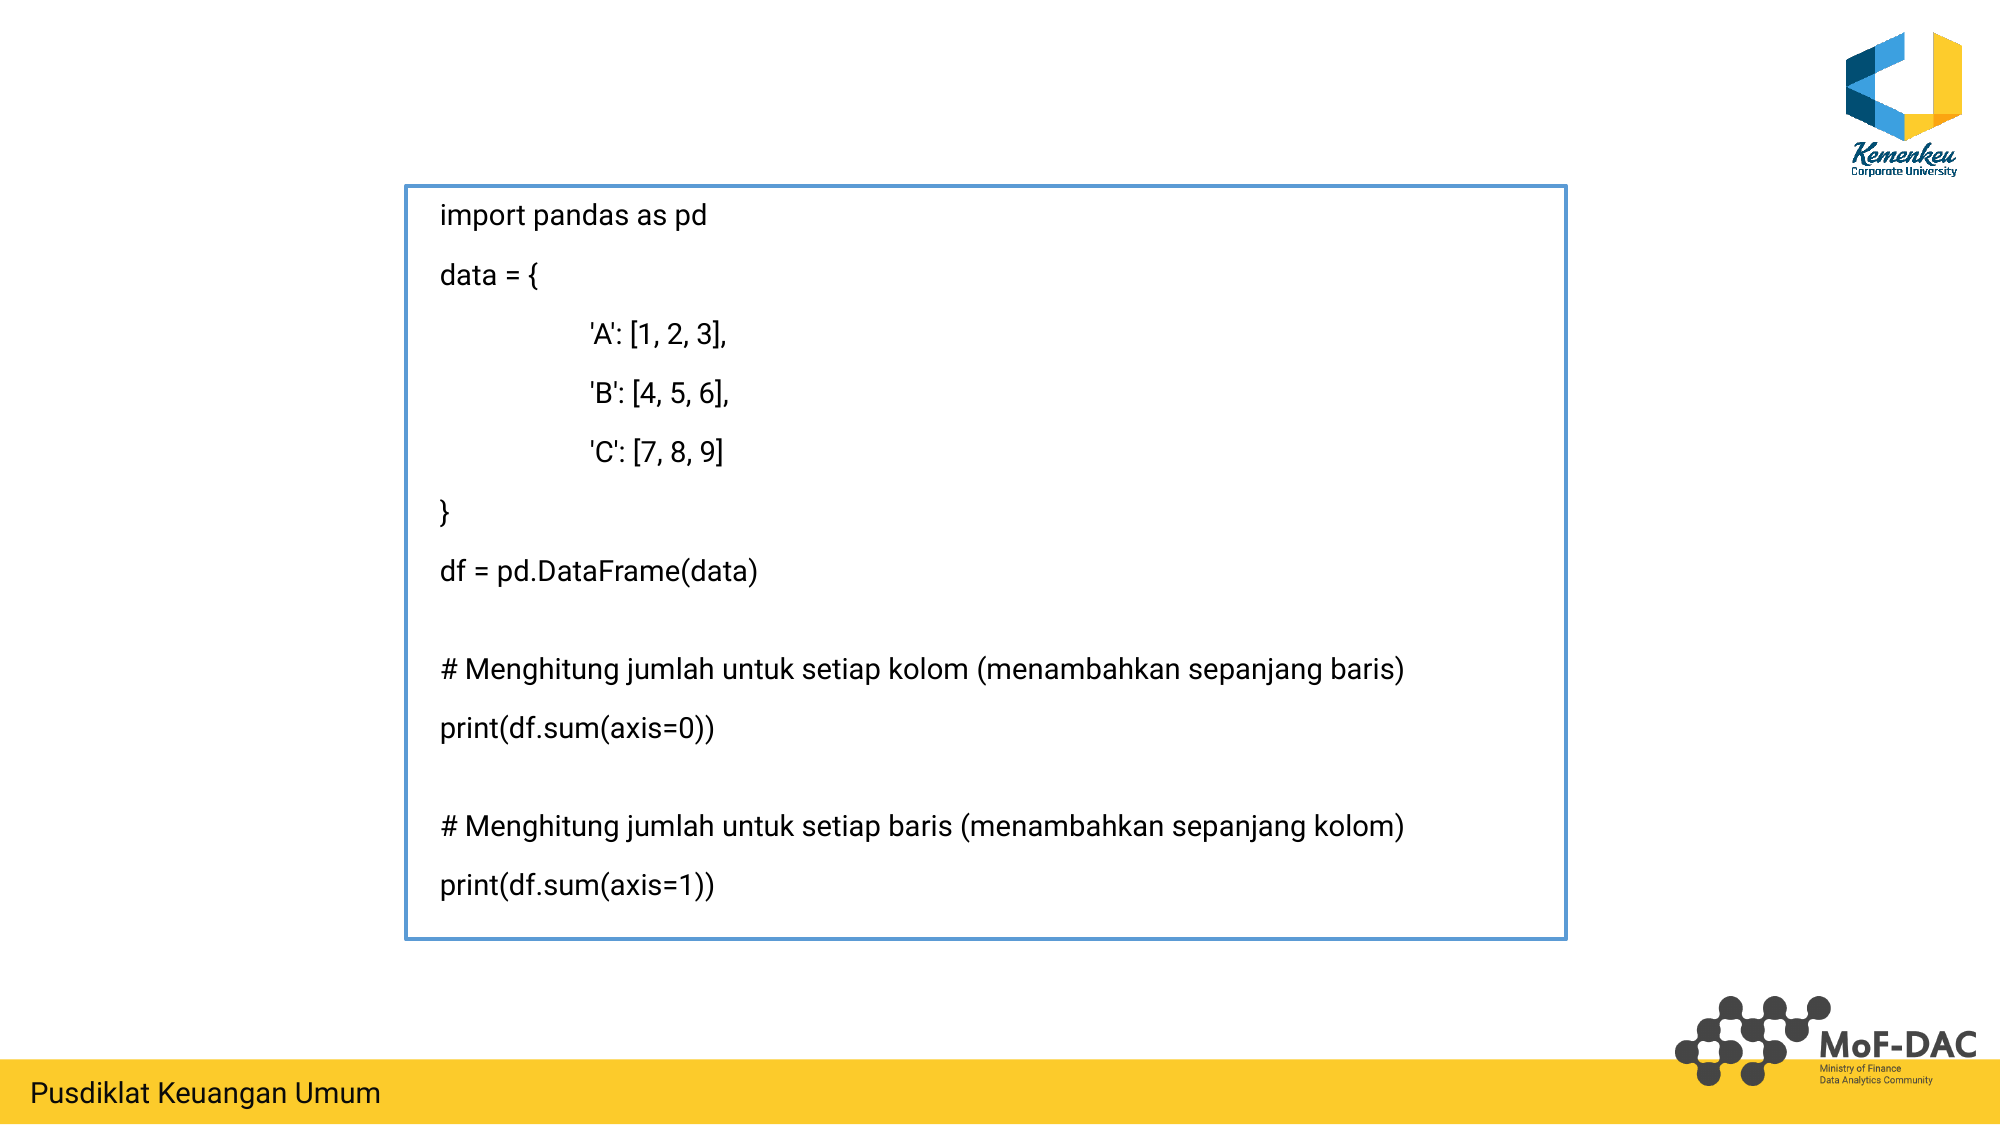

import pandas as pd
data = {
    	'A': [1, 2, 3],
    	'B': [4, 5, 6],
    	'C': [7, 8, 9]
}
df = pd.DataFrame(data)
# Menghitung jumlah untuk setiap kolom (menambahkan sepanjang baris)
print(df.sum(axis=0))
# Menghitung jumlah untuk setiap baris (menambahkan sepanjang kolom)
print(df.sum(axis=1))